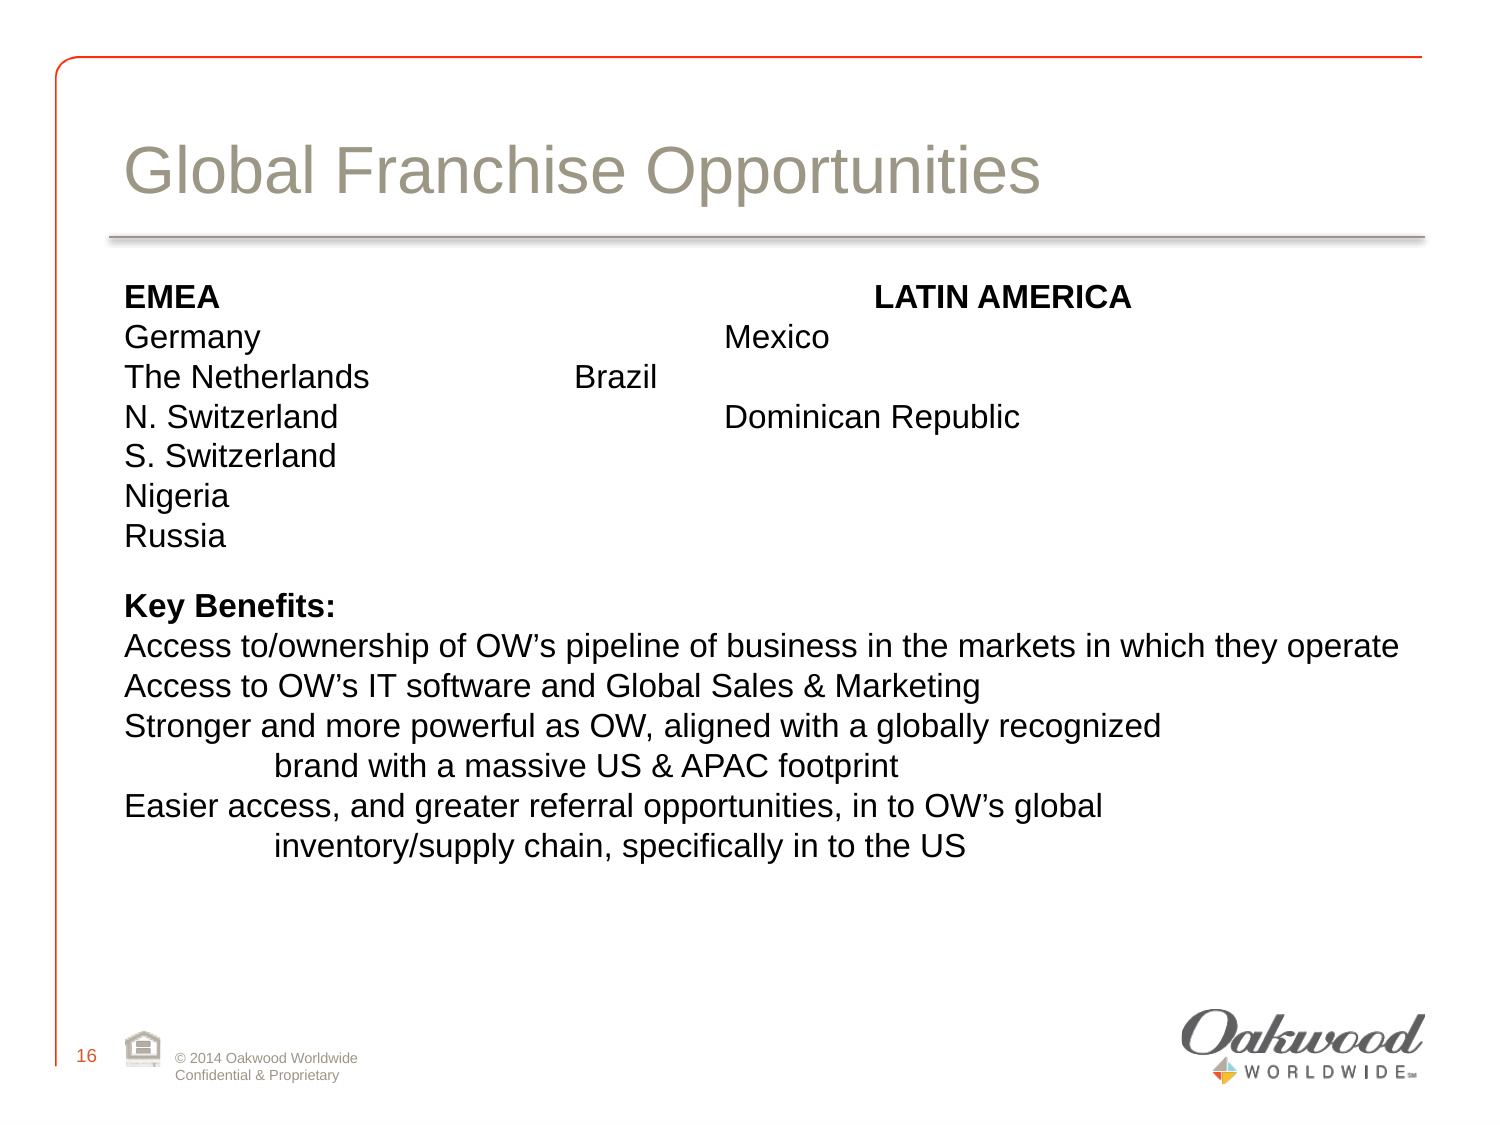

# Global Franchise Opportunities
EMEA					LATIN AMERICA
Germany				Mexico
The Netherlands		Brazil
N. Switzerland			Dominican Republic
S. Switzerland
Nigeria
Russia

Key Benefits:
Access to/ownership of OW’s pipeline of business in the markets in which they operate
Access to OW’s IT software and Global Sales & Marketing
Stronger and more powerful as OW, aligned with a globally recognized
	brand with a massive US & APAC footprint
Easier access, and greater referral opportunities, in to OW’s global
	inventory/supply chain, specifically in to the US
16
© 2014 Oakwood Worldwide
Confidential & Proprietary